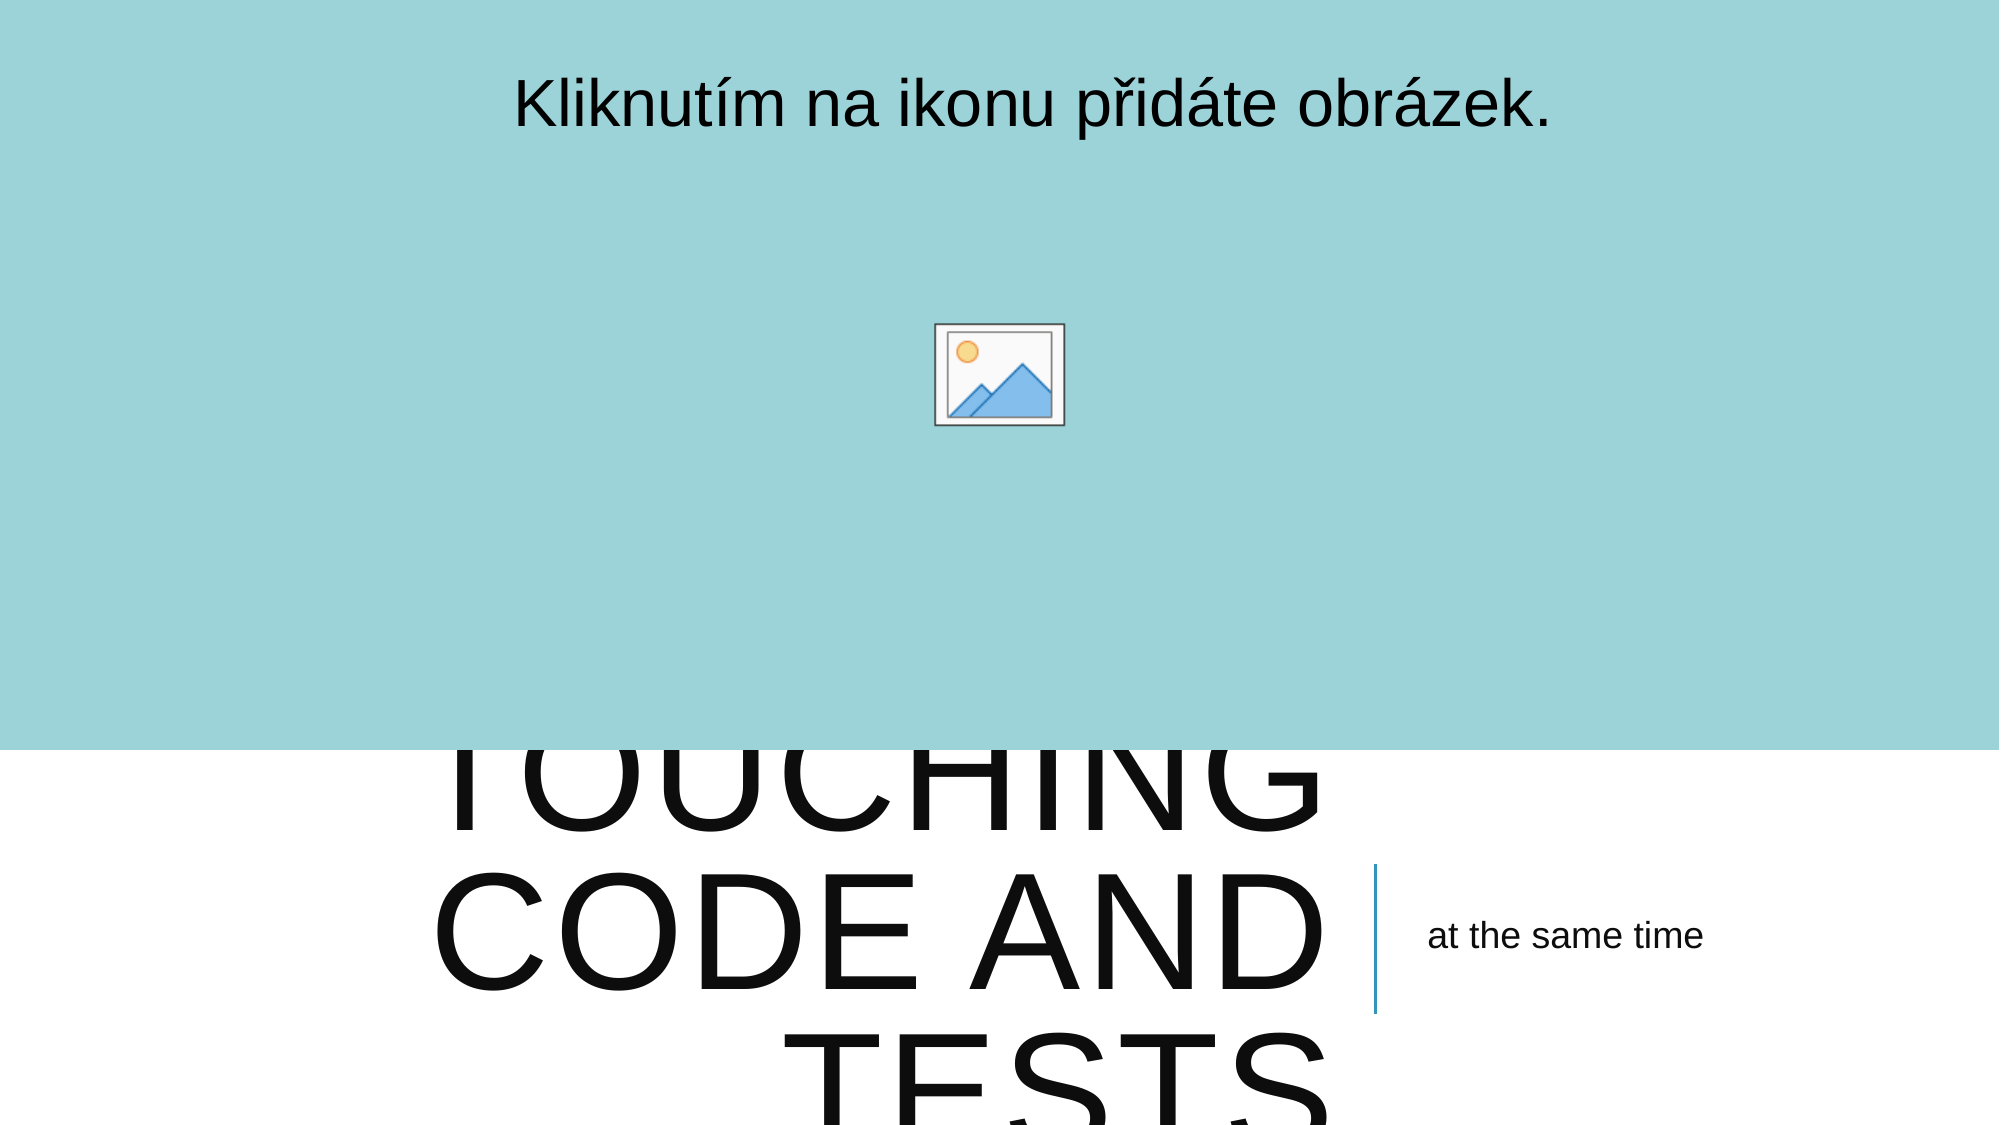

# Touching code and tests
at the same time